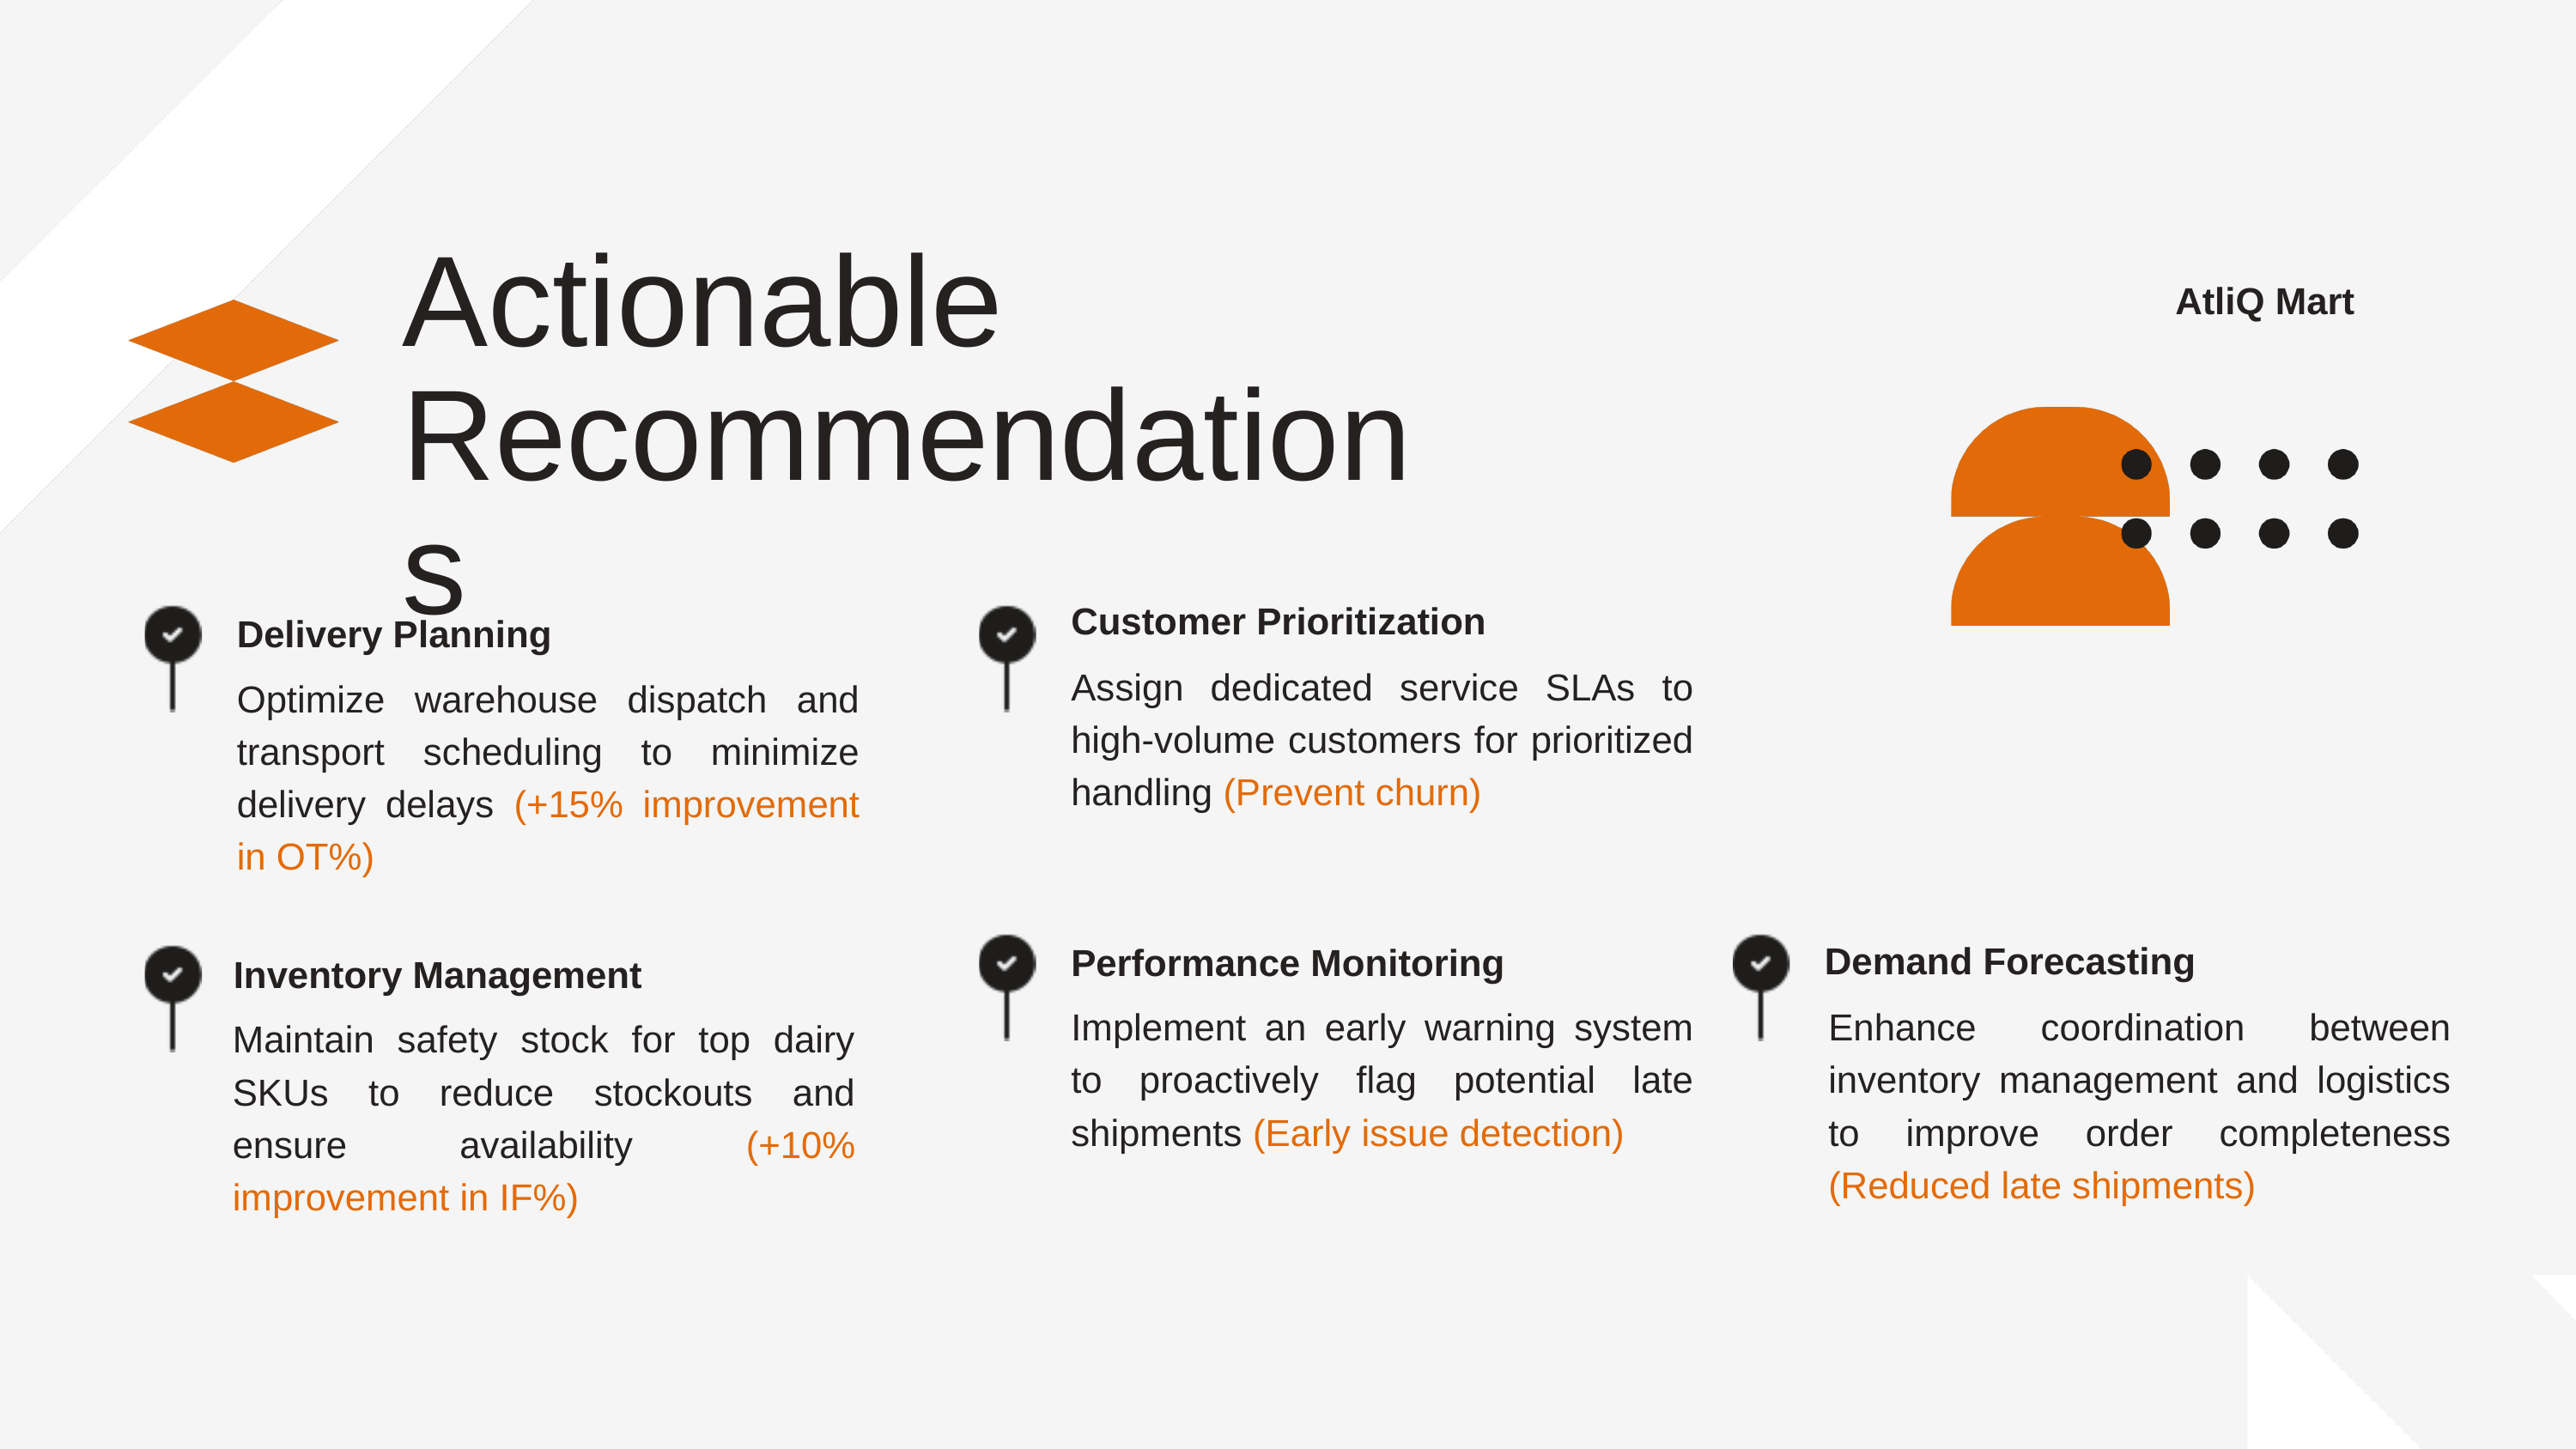

Actionable Recommendations
AtliQ Mart

Customer Prioritization

Delivery Planning
Assign dedicated service SLAs to high-volume customers for prioritized handling (Prevent churn)
Optimize warehouse dispatch and transport scheduling to minimize delivery delays (+15% improvement in OT%)

Demand Forecasting
Performance Monitoring

Inventory Management
Implement an early warning system to proactively flag potential late shipments (Early issue detection)
Enhance coordination between inventory management and logistics to improve order completeness (Reduced late shipments)
Maintain safety stock for top dairy SKUs to reduce stockouts and ensure availability (+10% improvement in IF%)